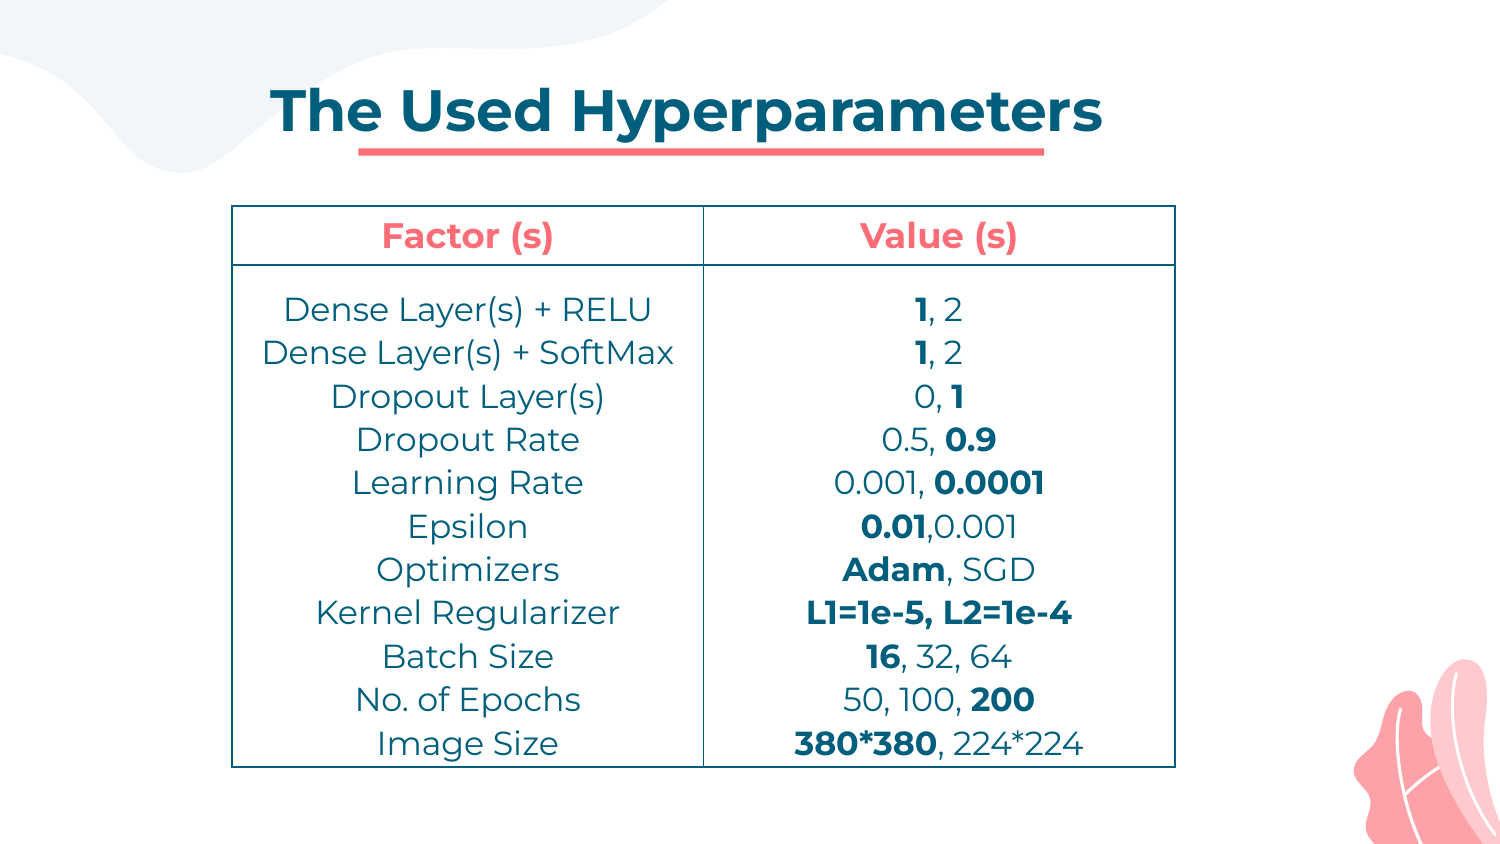

# The Used Hyperparameters

| Factor (s) | Value (s) |
| --- | --- |
| Dense Layer(s) + RELU Dense Layer(s) + SoftMax Dropout Layer(s) Dropout Rate Learning Rate Epsilon Optimizers Kernel Regularizer Batch Size No. of Epochs Image Size | 1, 2 1, 2 0, 1 0.5, 0.9 0.001, 0.0001 0.01,0.001 Adam, SGD L1=1e-5, L2=1e-4 16, 32, 64 50, 100, 200 380\*380, 224\*224 |